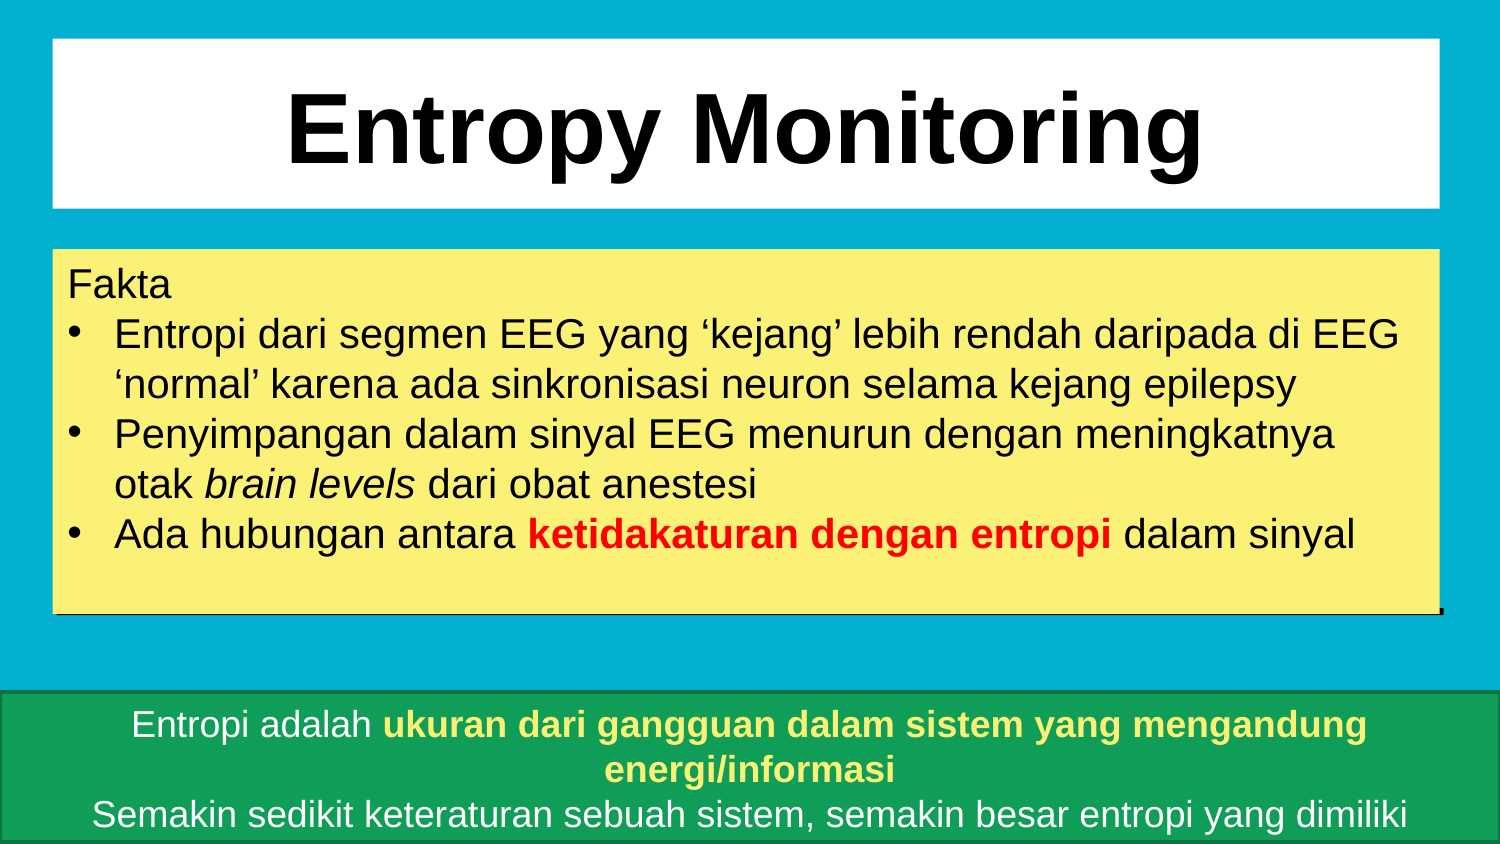

# Entropy Monitoring
Fakta
Entropi dari segmen EEG yang ‘kejang’ lebih rendah daripada di EEG ‘normal’ karena ada sinkronisasi neuron selama kejang epilepsy
Penyimpangan dalam sinyal EEG menurun dengan meningkatnya otak brain levels dari obat anestesi
Ada hubungan antara ketidakaturan dengan entropi dalam sinyal

Entropi adalah ukuran dari gangguan dalam sistem yang mengandung energi/informasi
Semakin sedikit keteraturan sebuah sistem, semakin besar entropi yang dimiliki